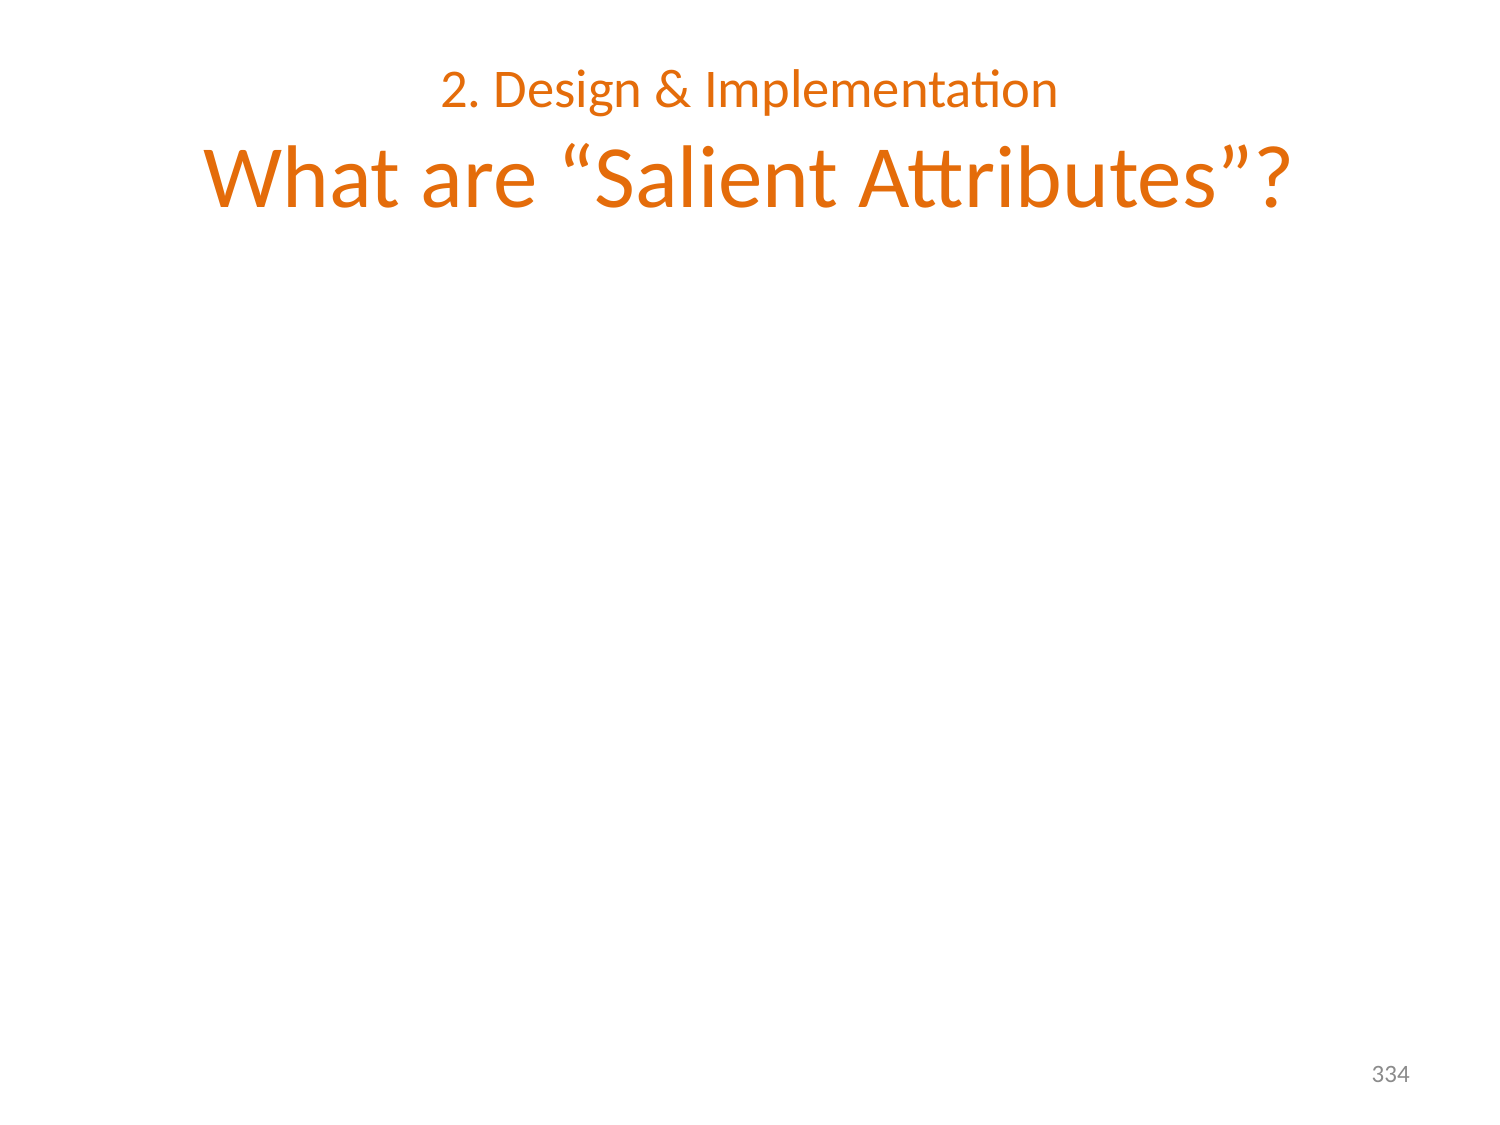

# 2. Design & Implementation What are “Salient Attributes”?
334